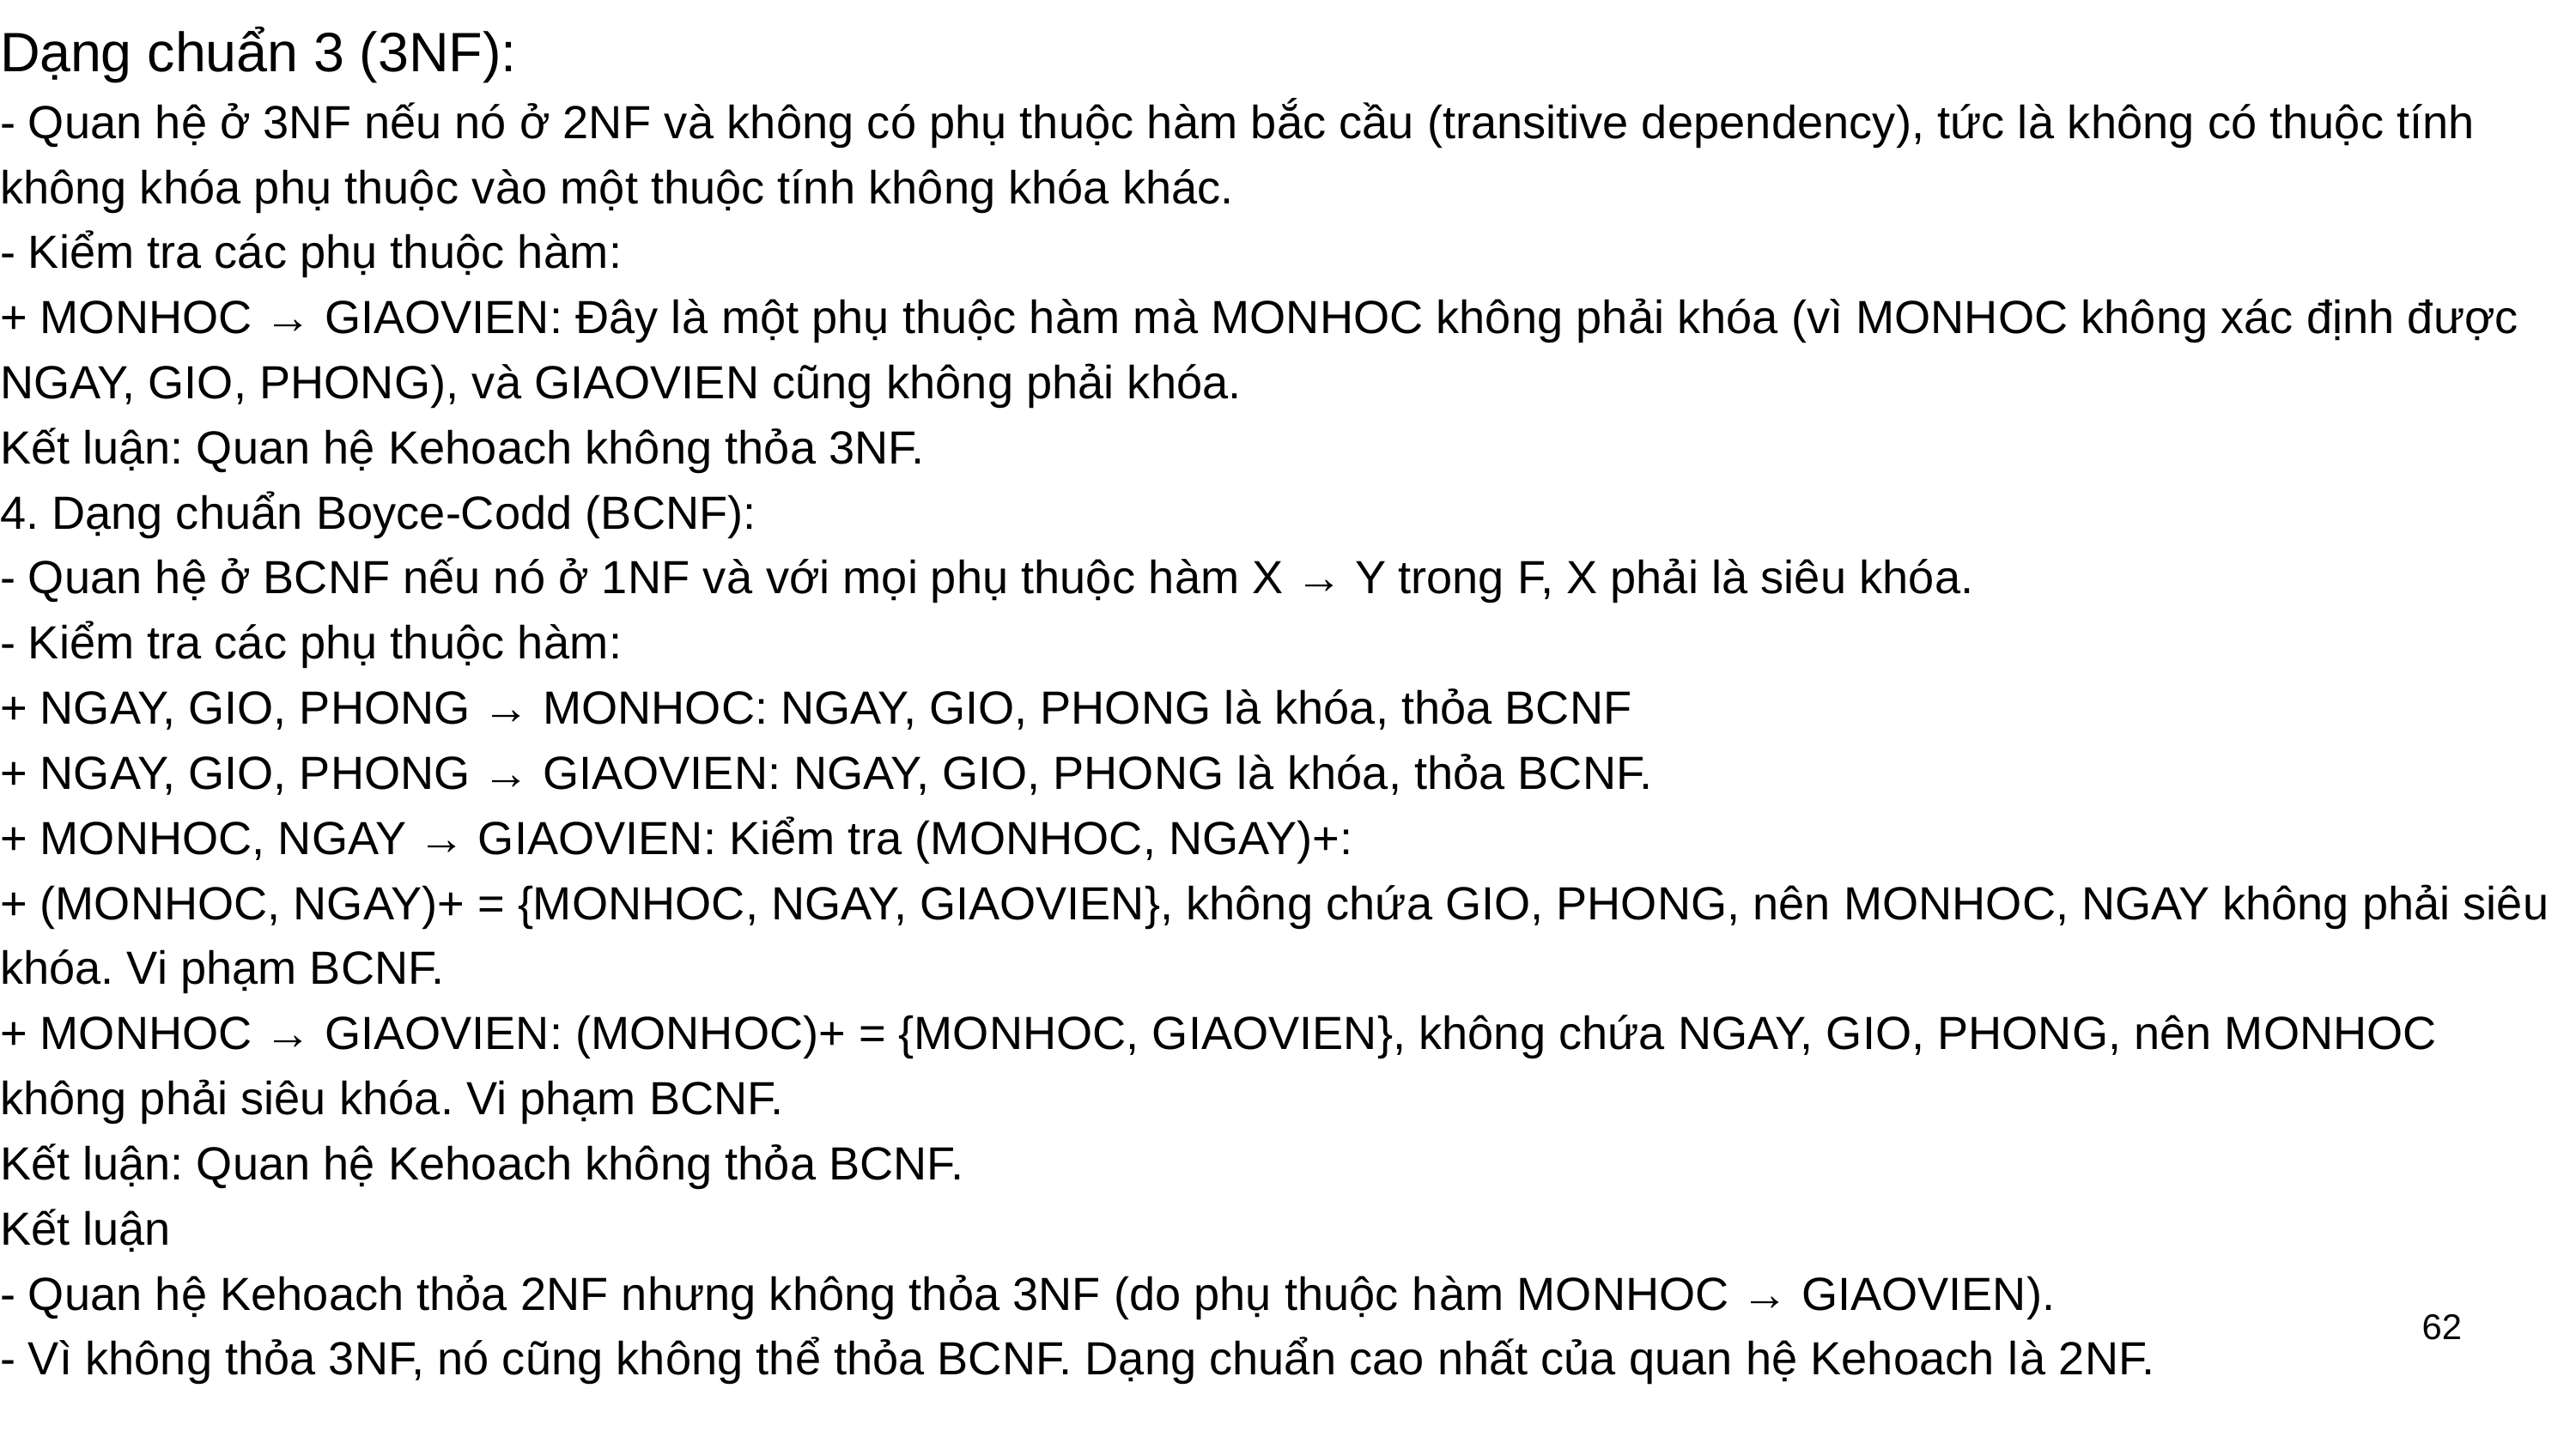

Dạng chuẩn 3 (3NF):
- Quan hệ ở 3NF nếu nó ở 2NF và không có phụ thuộc hàm bắc cầu (transitive dependency), tức là không có thuộc tính không khóa phụ thuộc vào một thuộc tính không khóa khác.
- Kiểm tra các phụ thuộc hàm:
+ MONHOC → GIAOVIEN: Đây là một phụ thuộc hàm mà MONHOC không phải khóa (vì MONHOC không xác định được NGAY, GIO, PHONG), và GIAOVIEN cũng không phải khóa.
Kết luận: Quan hệ Kehoach không thỏa 3NF.
4. Dạng chuẩn Boyce-Codd (BCNF):
- Quan hệ ở BCNF nếu nó ở 1NF và với mọi phụ thuộc hàm X → Y trong F, X phải là siêu khóa.
- Kiểm tra các phụ thuộc hàm:
+ NGAY, GIO, PHONG → MONHOC: NGAY, GIO, PHONG là khóa, thỏa BCNF
+ NGAY, GIO, PHONG → GIAOVIEN: NGAY, GIO, PHONG là khóa, thỏa BCNF.
+ MONHOC, NGAY → GIAOVIEN: Kiểm tra (MONHOC, NGAY)+:
+ (MONHOC, NGAY)+ = {MONHOC, NGAY, GIAOVIEN}, không chứa GIO, PHONG, nên MONHOC, NGAY không phải siêu khóa. Vi phạm BCNF.
+ MONHOC → GIAOVIEN: (MONHOC)+ = {MONHOC, GIAOVIEN}, không chứa NGAY, GIO, PHONG, nên MONHOC không phải siêu khóa. Vi phạm BCNF.
Kết luận: Quan hệ Kehoach không thỏa BCNF.
Kết luận
- Quan hệ Kehoach thỏa 2NF nhưng không thỏa 3NF (do phụ thuộc hàm MONHOC → GIAOVIEN).
- Vì không thỏa 3NF, nó cũng không thể thỏa BCNF. Dạng chuẩn cao nhất của quan hệ Kehoach là 2NF.
62